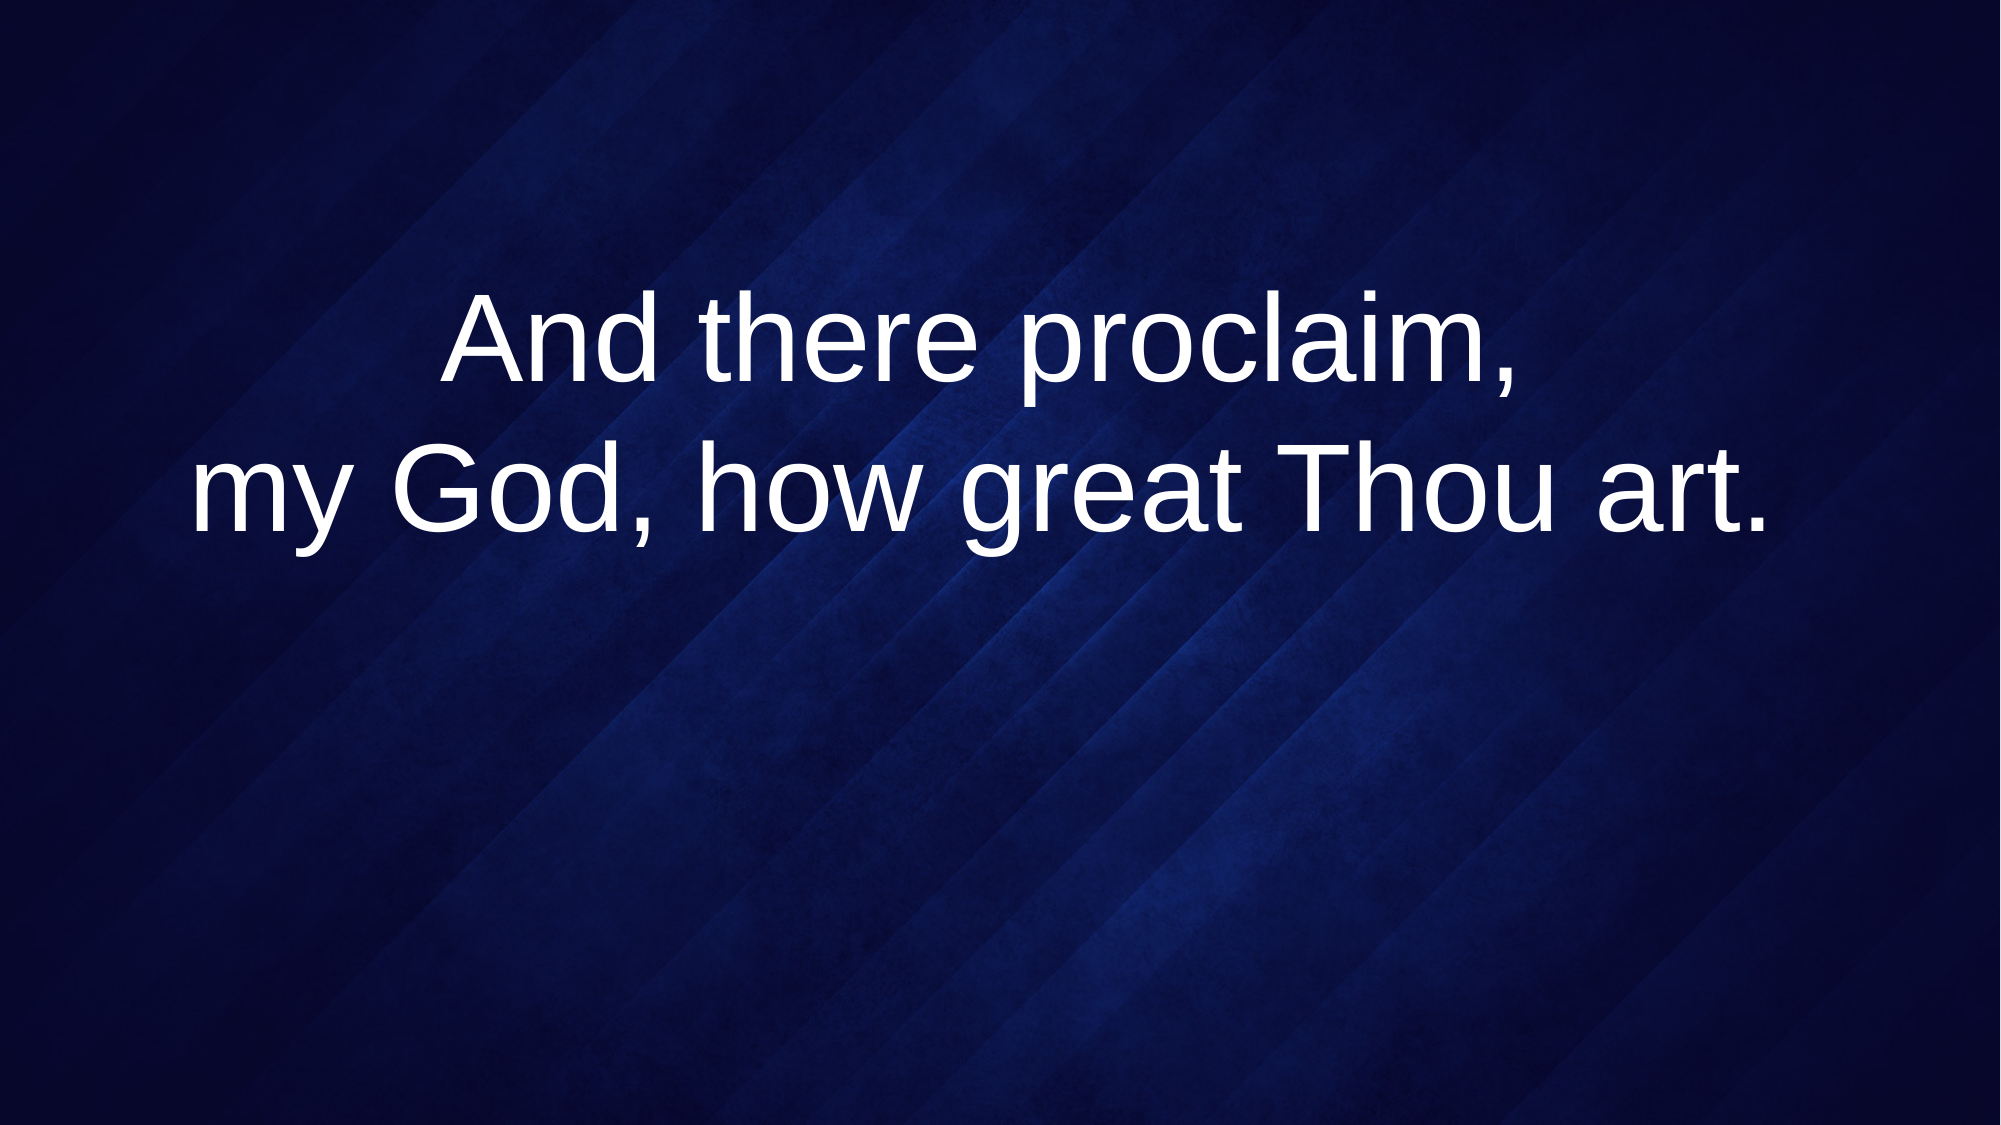

# And there proclaim, my God, how great Thou art.